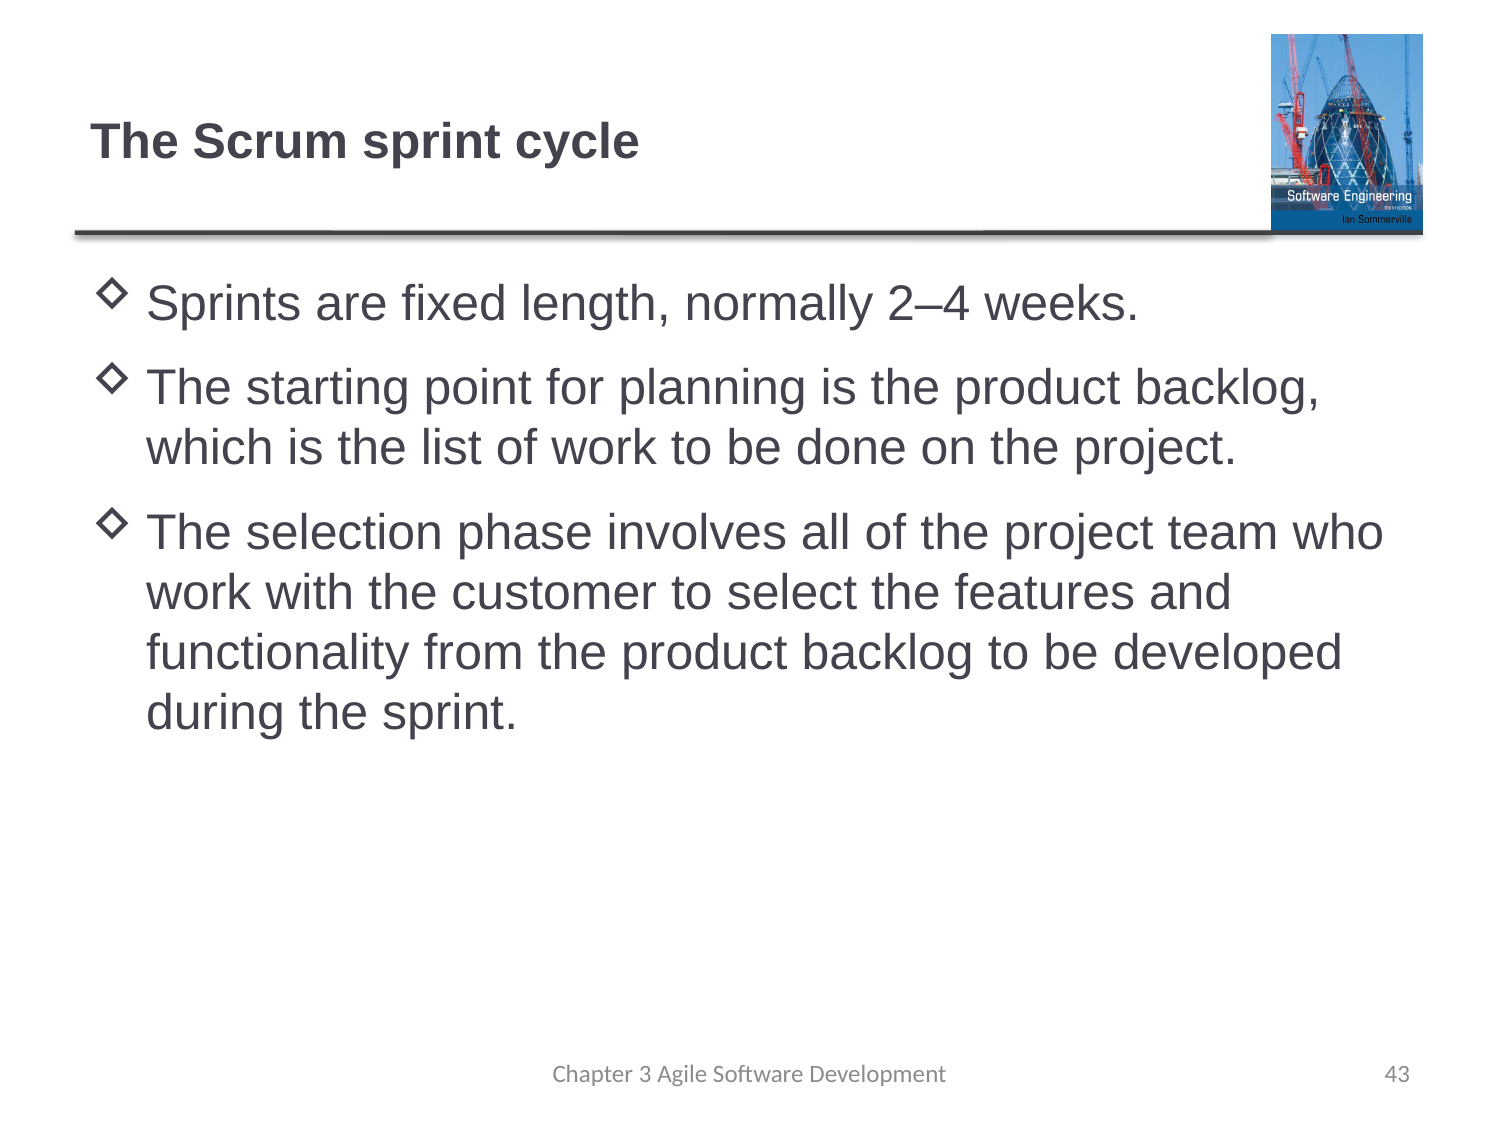

# The Scrum sprint cycle
Sprints are fixed length, normally 2–4 weeks.
The starting point for planning is the product backlog, which is the list of work to be done on the project.
The selection phase involves all of the project team who work with the customer to select the features and functionality from the product backlog to be developed during the sprint.
Chapter 3 Agile Software Development
43